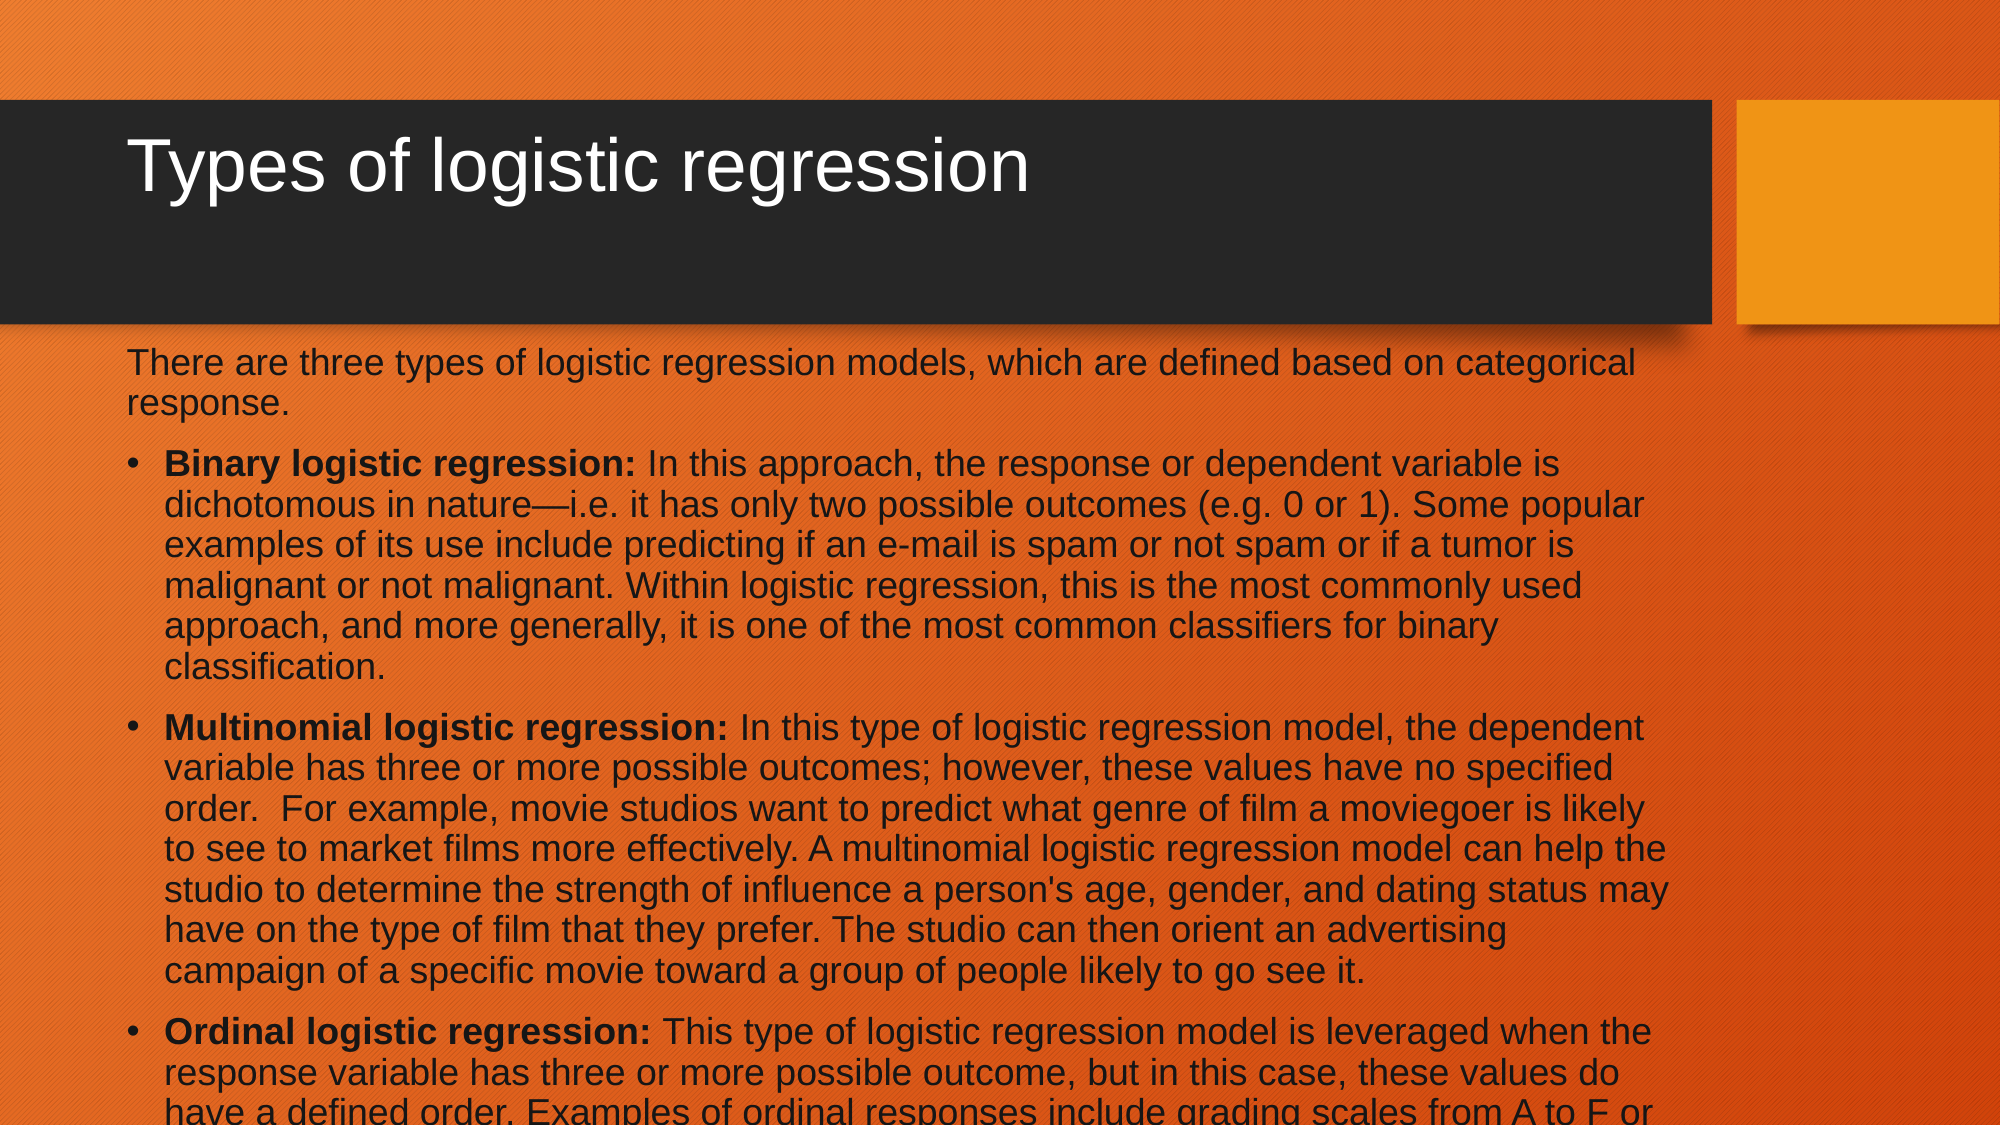

# Types of logistic regression
There are three types of logistic regression models, which are defined based on categorical response.
Binary logistic regression: In this approach, the response or dependent variable is dichotomous in nature—i.e. it has only two possible outcomes (e.g. 0 or 1). Some popular examples of its use include predicting if an e-mail is spam or not spam or if a tumor is malignant or not malignant. Within logistic regression, this is the most commonly used approach, and more generally, it is one of the most common classifiers for binary classification.
Multinomial logistic regression: In this type of logistic regression model, the dependent variable has three or more possible outcomes; however, these values have no specified order.  For example, movie studios want to predict what genre of film a moviegoer is likely to see to market films more effectively. A multinomial logistic regression model can help the studio to determine the strength of influence a person's age, gender, and dating status may have on the type of film that they prefer. The studio can then orient an advertising campaign of a specific movie toward a group of people likely to go see it.
Ordinal logistic regression: This type of logistic regression model is leveraged when the response variable has three or more possible outcome, but in this case, these values do have a defined order. Examples of ordinal responses include grading scales from A to F or rating scales from 1 to 5.